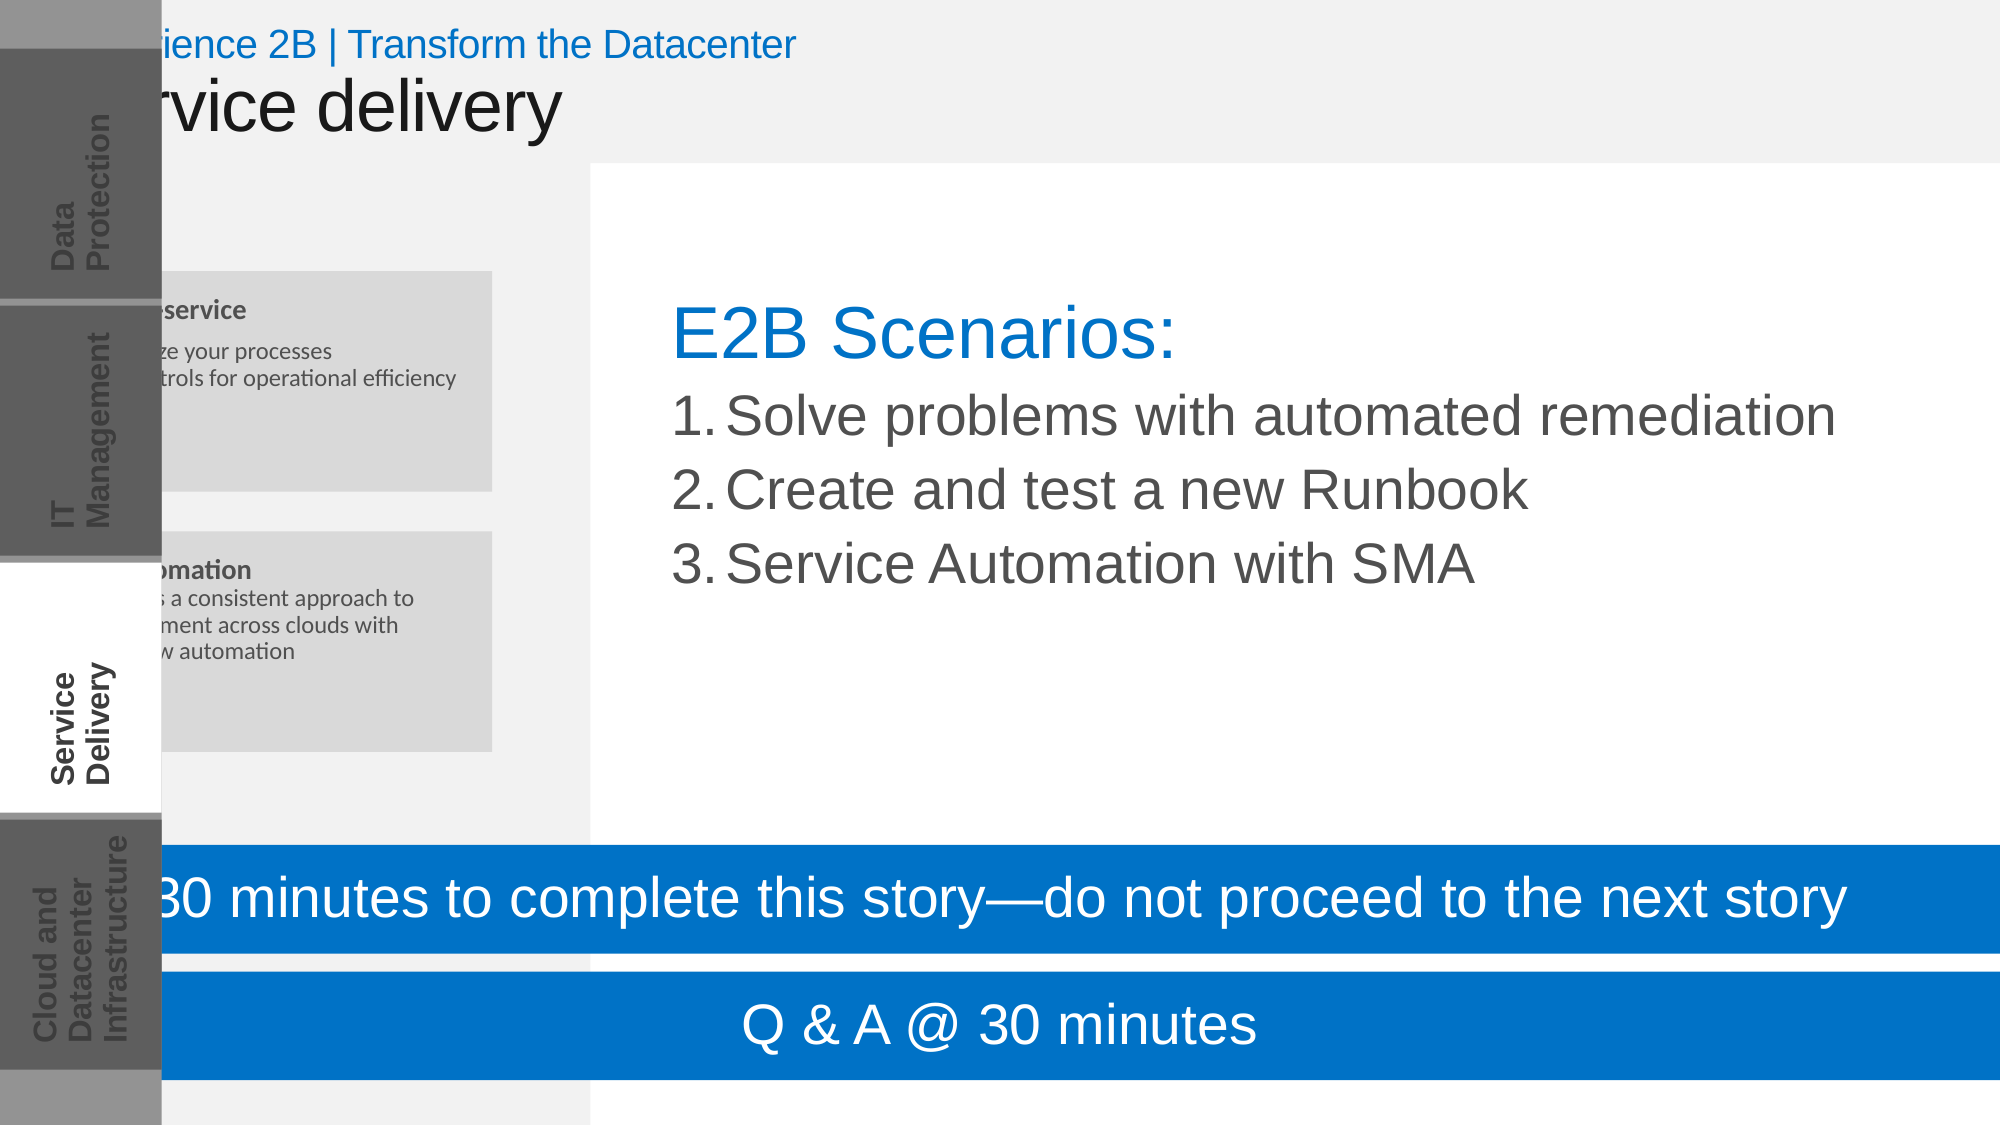

Experience 2B | Transform the Datacenter
Service delivery
Data Protection
A. Self-service

Centralize your processes
and controls for operational efficiency
E2B Scenarios:
Solve problems with automated remediation
Create and test a new Runbook
Service Automation with SMA
IT Management
B. Automation
Provides a consistent approach to management across clouds with workflow automation
Service Delivery
Cloud and Datacenter Infrastructure
30 minutes to complete this story—do not proceed to the next story
Q & A @ 30 minutes